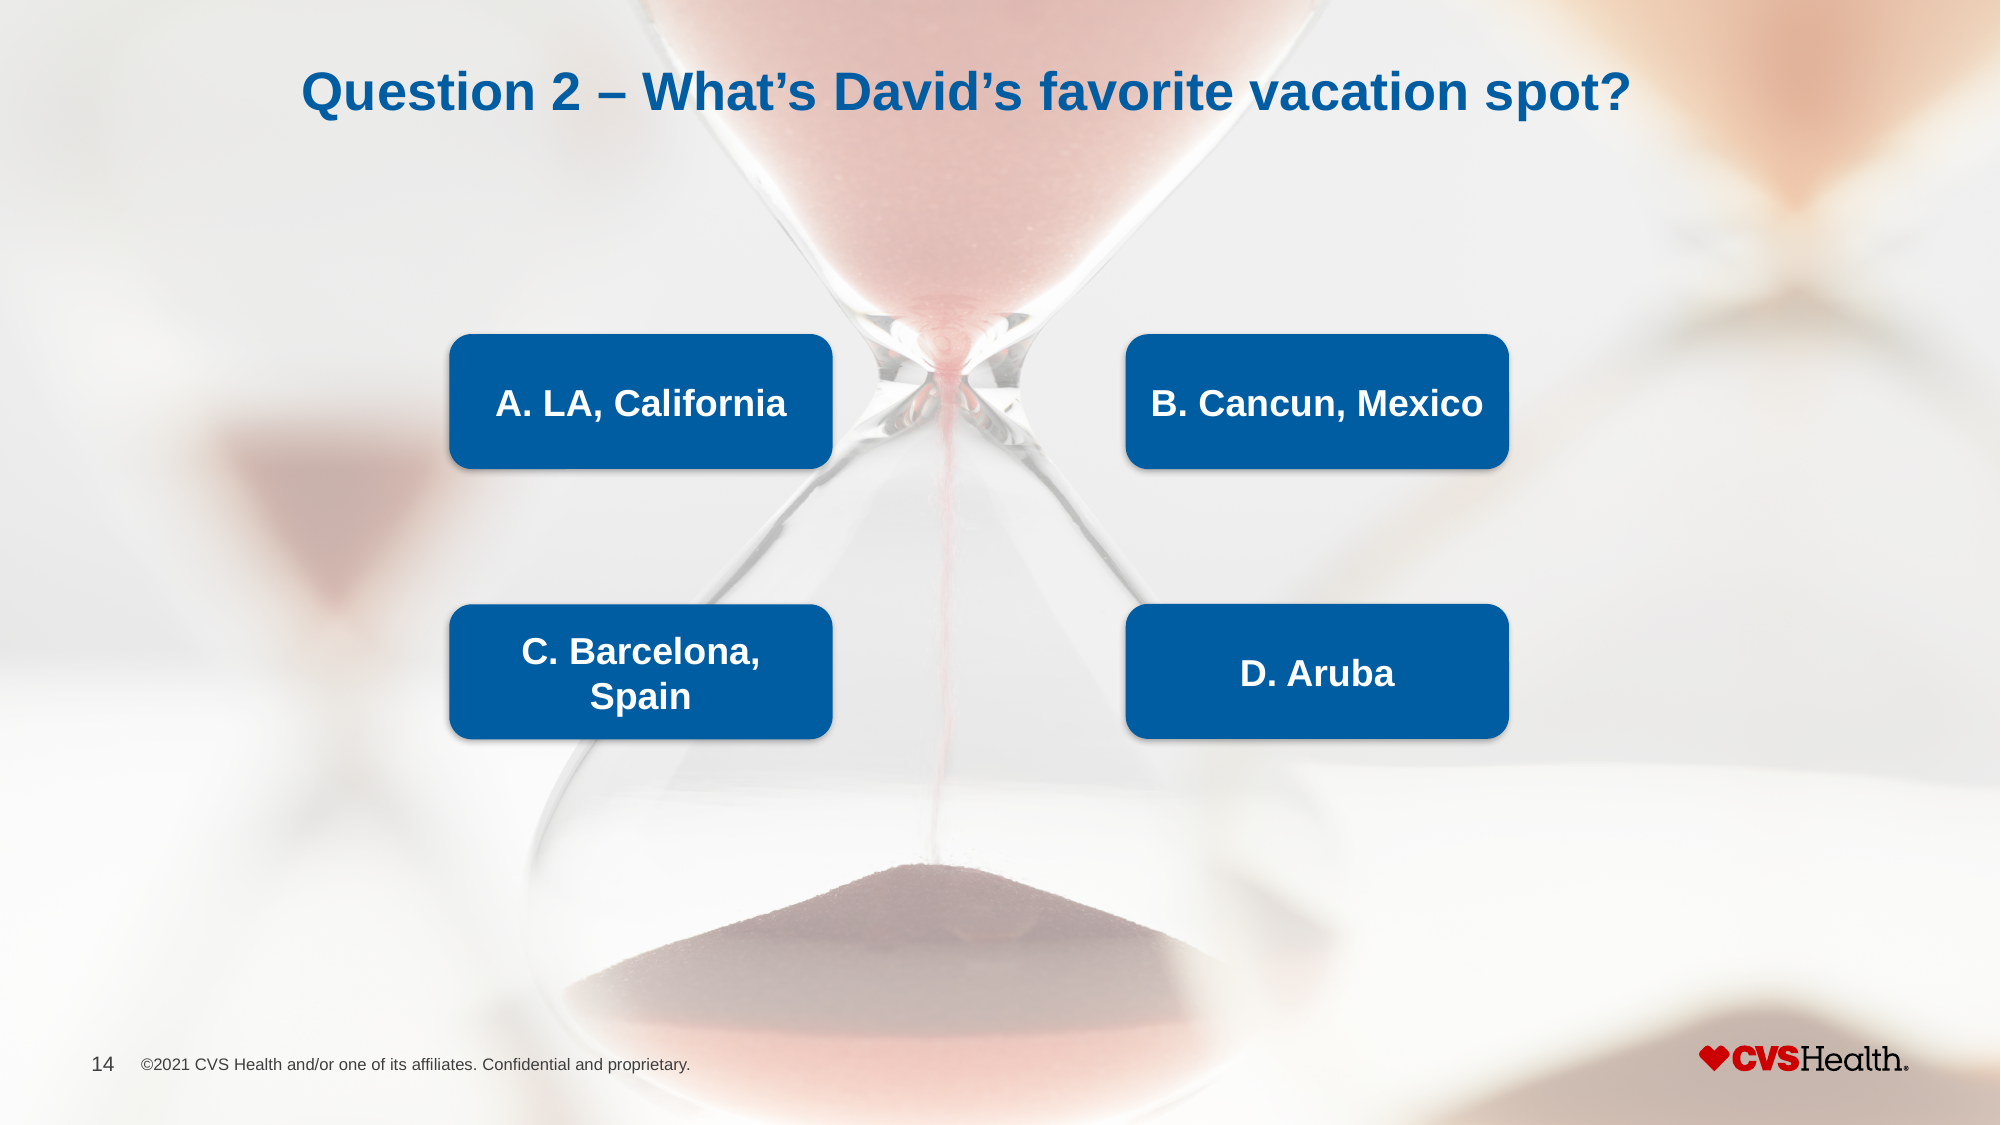

Question 2 – What’s David’s favorite vacation spot?
A. LA, California
B. Cancun, Mexico
D. Aruba
C. Barcelona, Spain